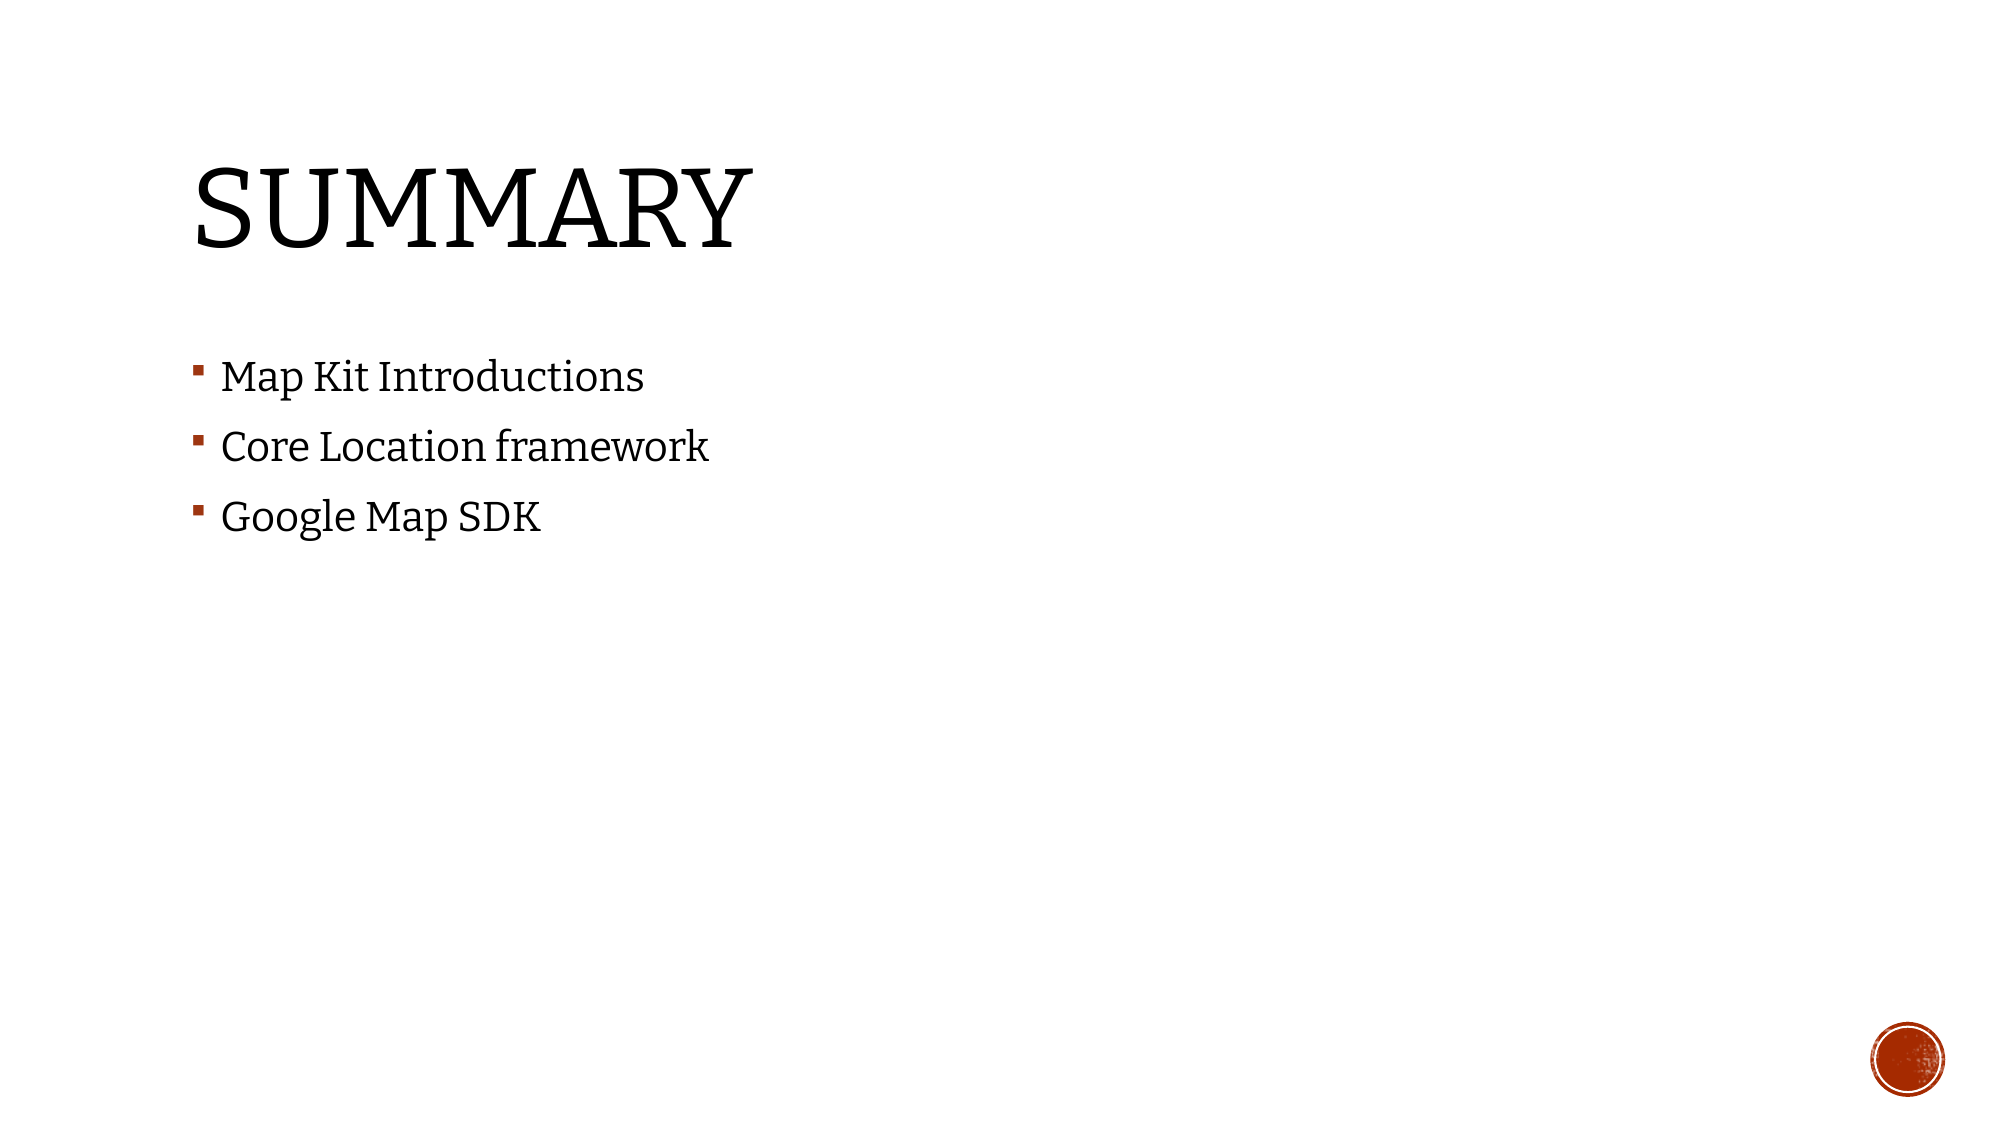

# Summary
Map Kit Introductions
Core Location framework
Google Map SDK